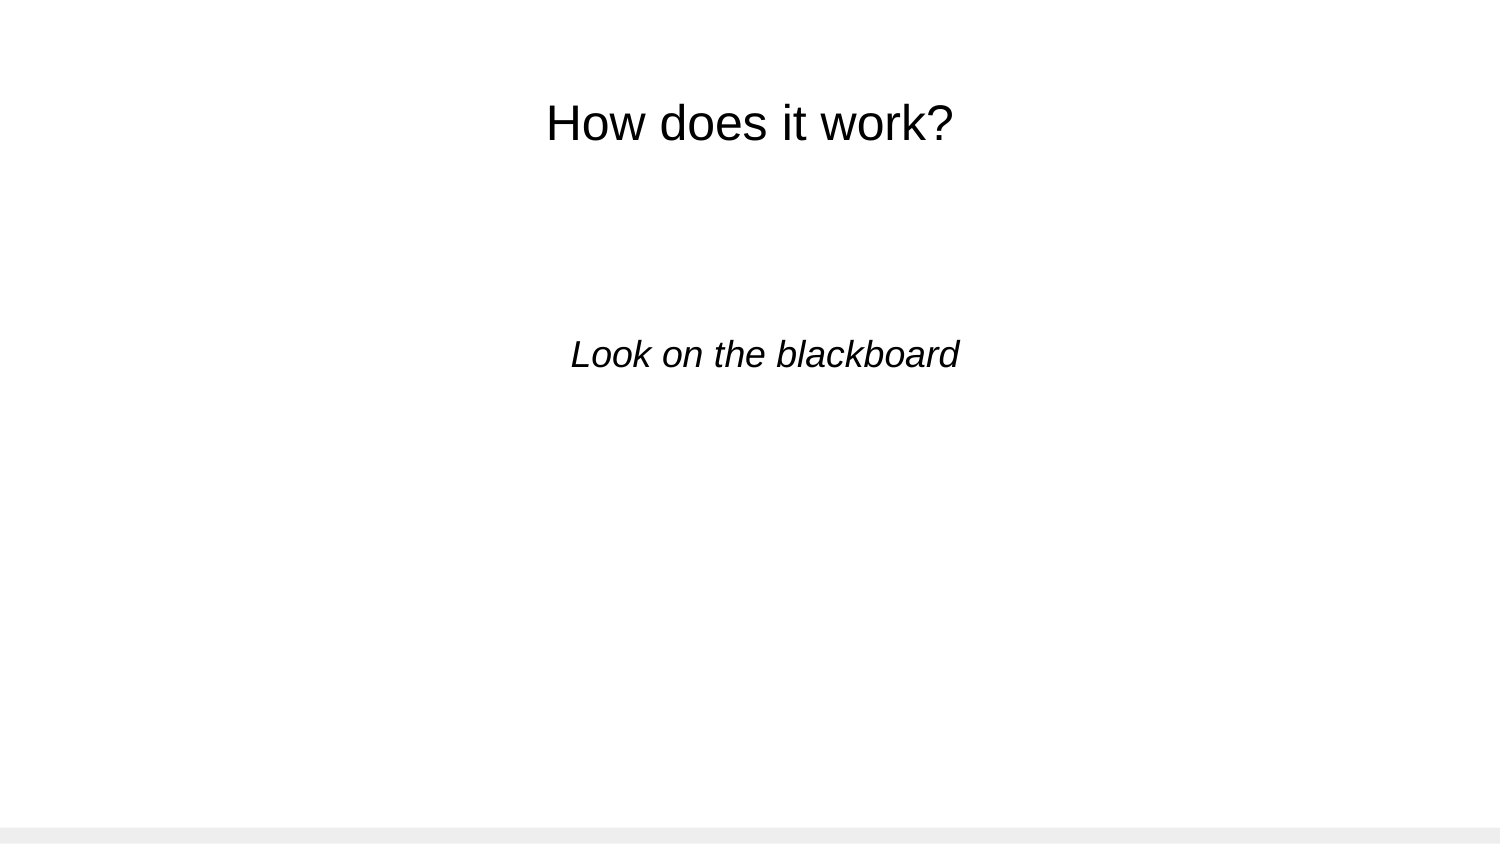

# How does it work?
Look on the blackboard